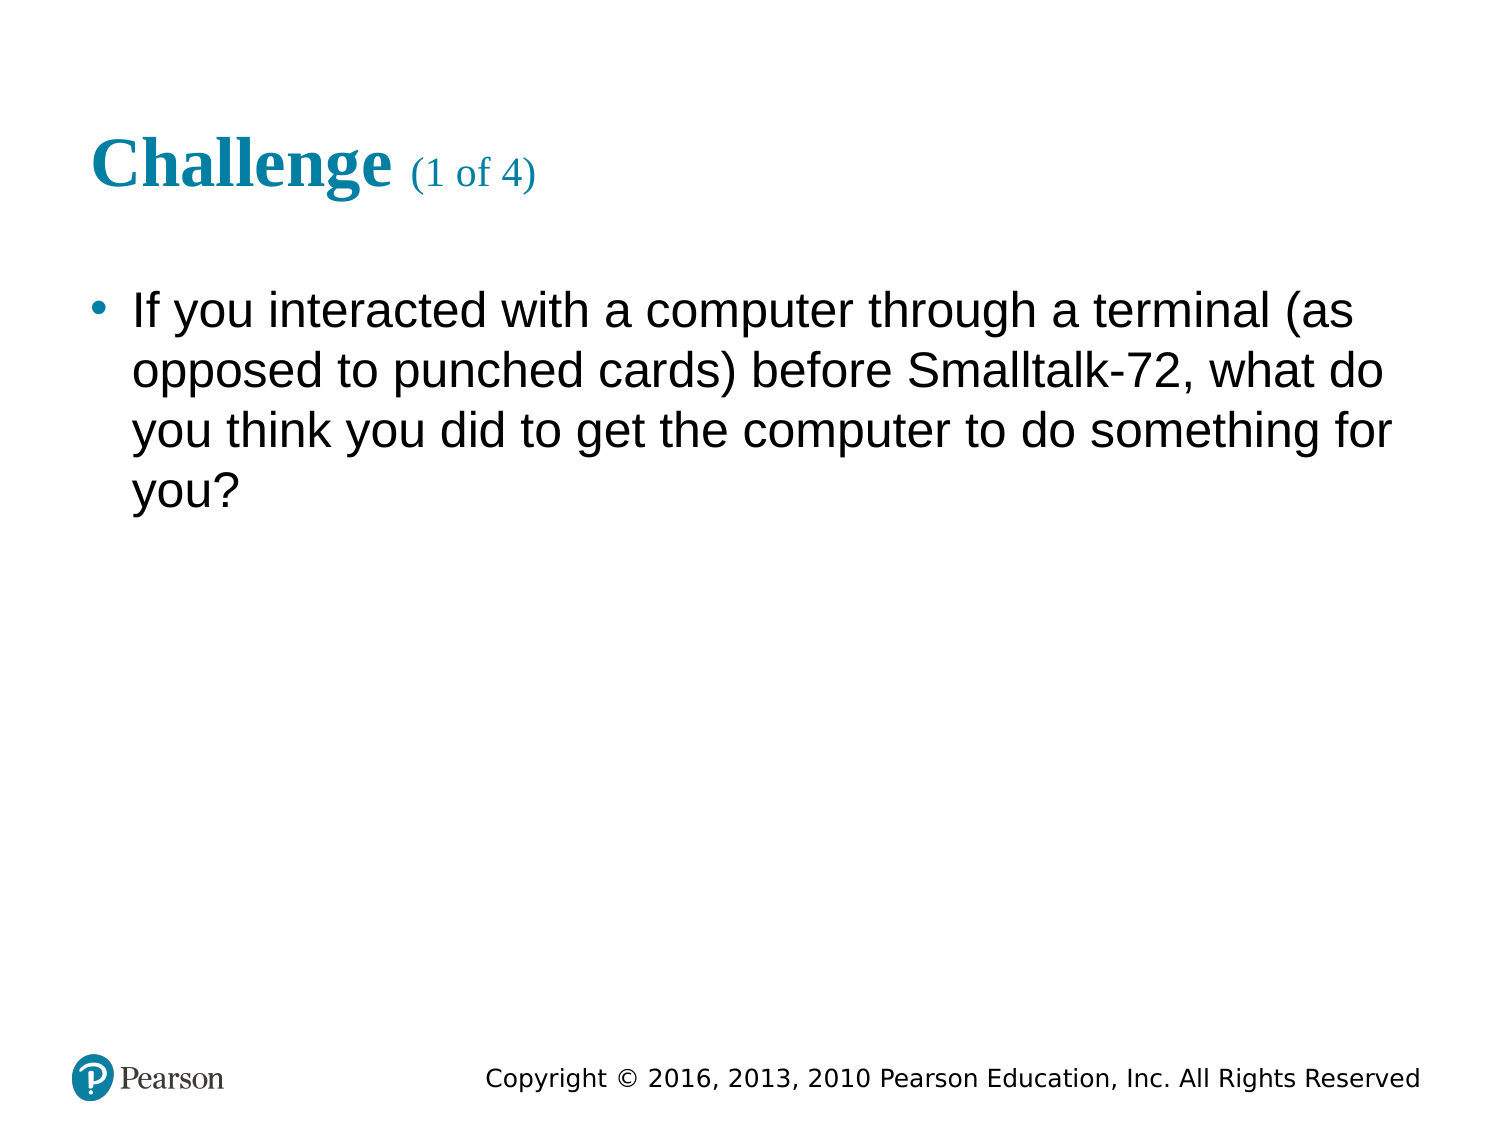

# Challenge (1 of 4)
If you interacted with a computer through a terminal (as opposed to punched cards) before Smalltalk-72, what do you think you did to get the computer to do something for you?